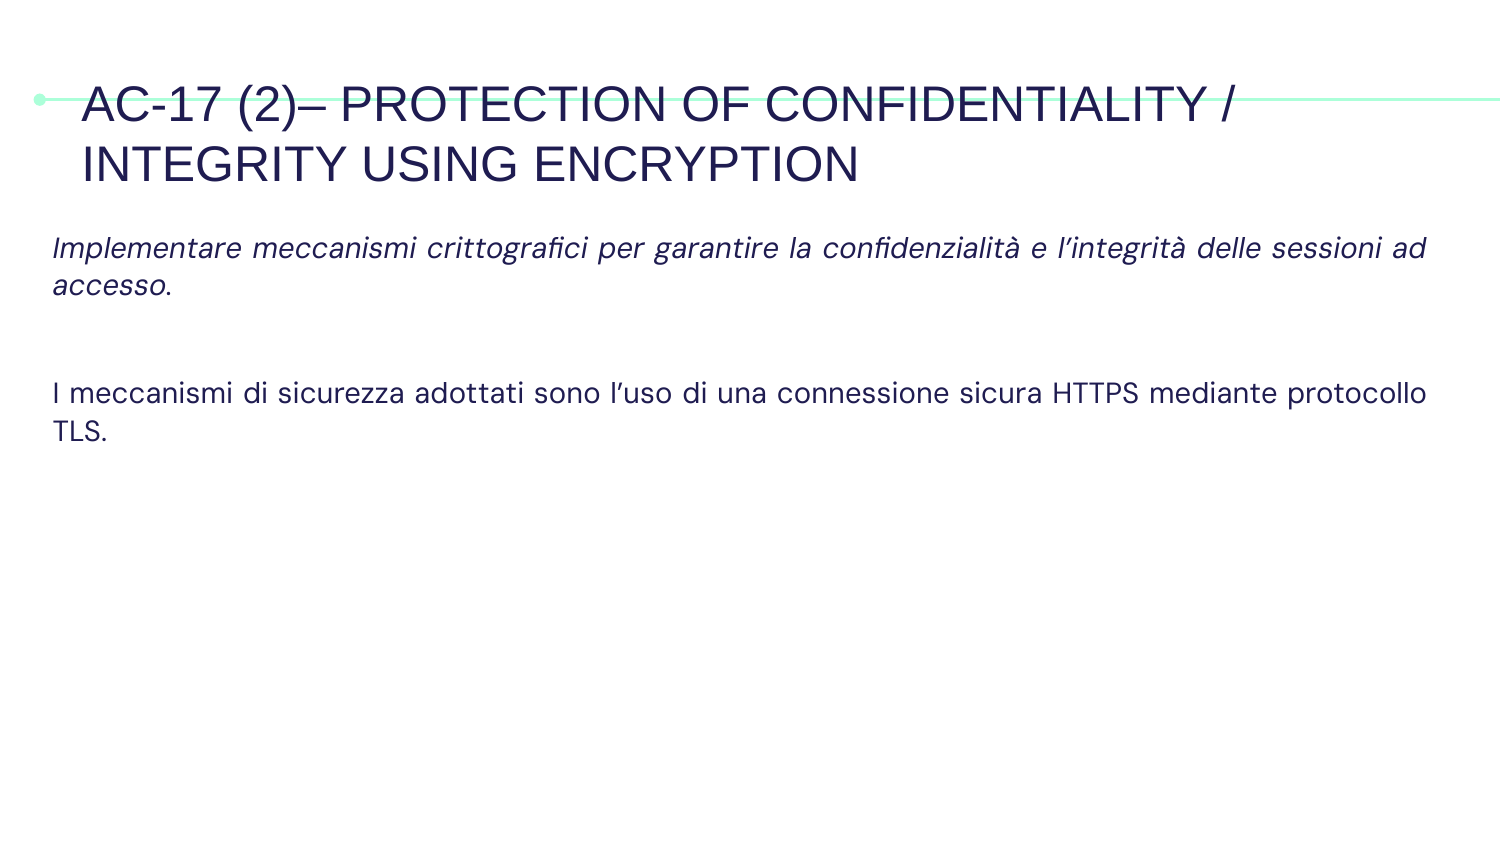

# AC-17 (2)– PROTECTION OF CONFIDENTIALITY / INTEGRITY USING ENCRYPTION
Implementare meccanismi crittografici per garantire la confidenzialità e l’integrità delle sessioni ad accesso.

I meccanismi di sicurezza adottati sono l’uso di una connessione sicura HTTPS mediante protocollo TLS.